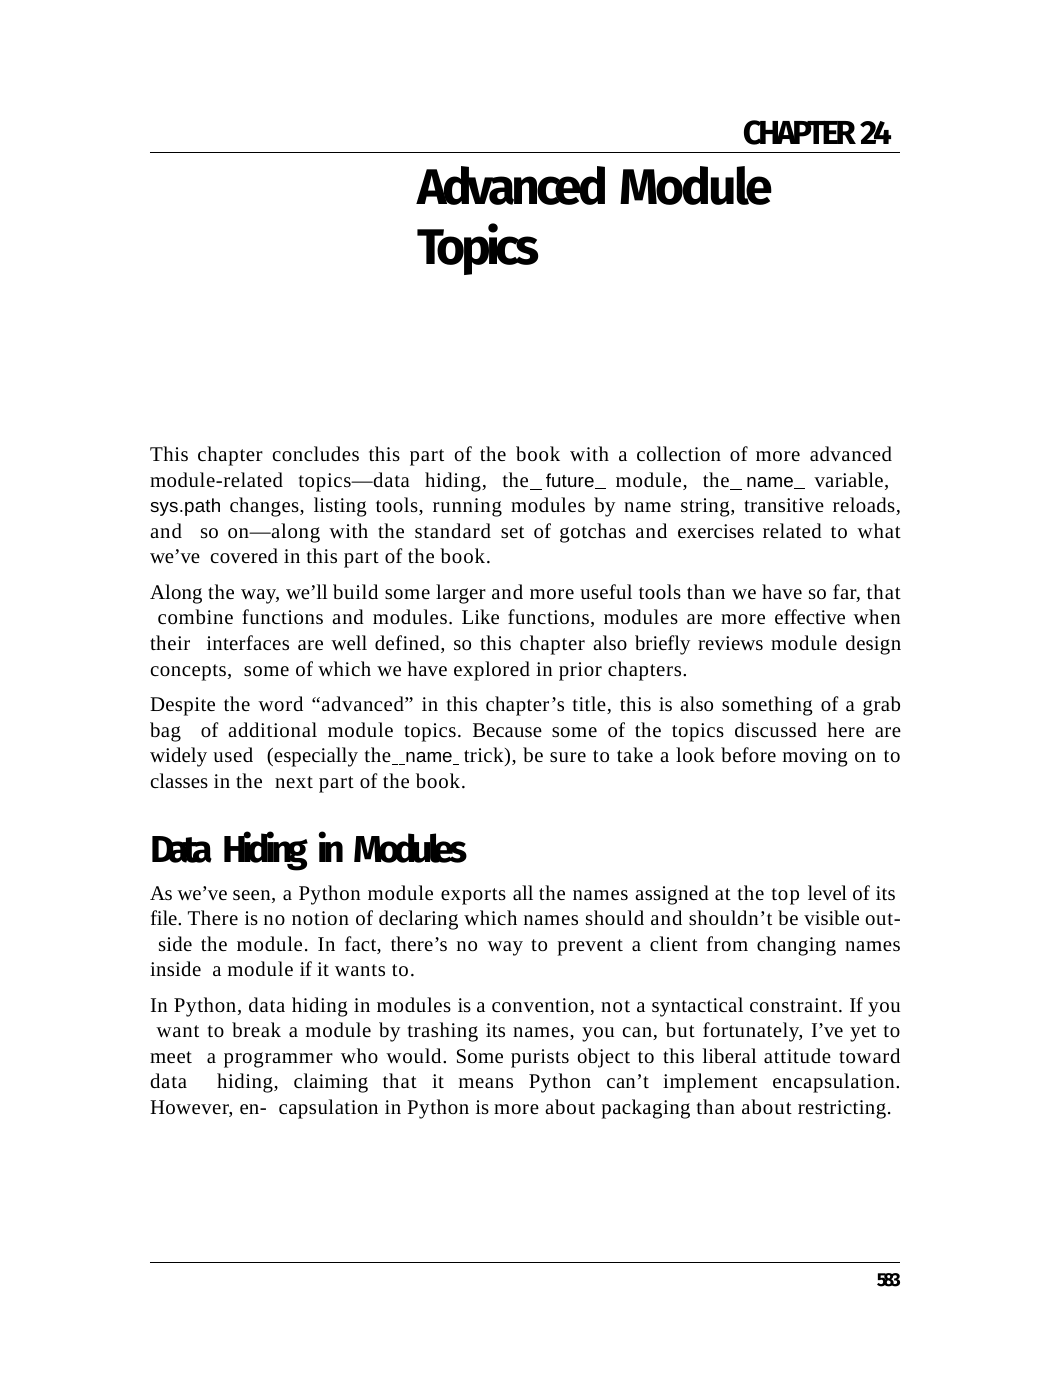

CHAPTER 24
# Advanced Module Topics

This chapter concludes this part of the book with a collection of more advanced  module-related topics—data hiding, the future module, the name variable,  sys.path changes, listing tools, running modules by name string, transitive reloads, and  so on—along with the standard set of gotchas and exercises related to what we’ve  covered in this part of the book.
Along the way, we’ll build some larger and more useful tools than we have so far, that  combine functions and modules. Like functions, modules are more effective when their  interfaces are well defined, so this chapter also briefly reviews module design concepts,  some of which we have explored in prior chapters.
Despite the word “advanced” in this chapter’s title, this is also something of a grab bag  of additional module topics. Because some of the topics discussed here are widely used  (especially the  name trick), be sure to take a look before moving on to classes in the  next part of the book.

Data Hiding in Modules
As we’ve seen, a Python module exports all the names assigned at the top level of its  file. There is no notion of declaring which names should and shouldn’t be visible out-  side the module. In fact, there’s no way to prevent a client from changing names inside  a module if it wants to.
In Python, data hiding in modules is a convention, not a syntactical constraint. If you  want to break a module by trashing its names, you can, but fortunately, I’ve yet to meet  a programmer who would. Some purists object to this liberal attitude toward data  hiding, claiming that it means Python can’t implement encapsulation. However, en-  capsulation in Python is more about packaging than about restricting.

583